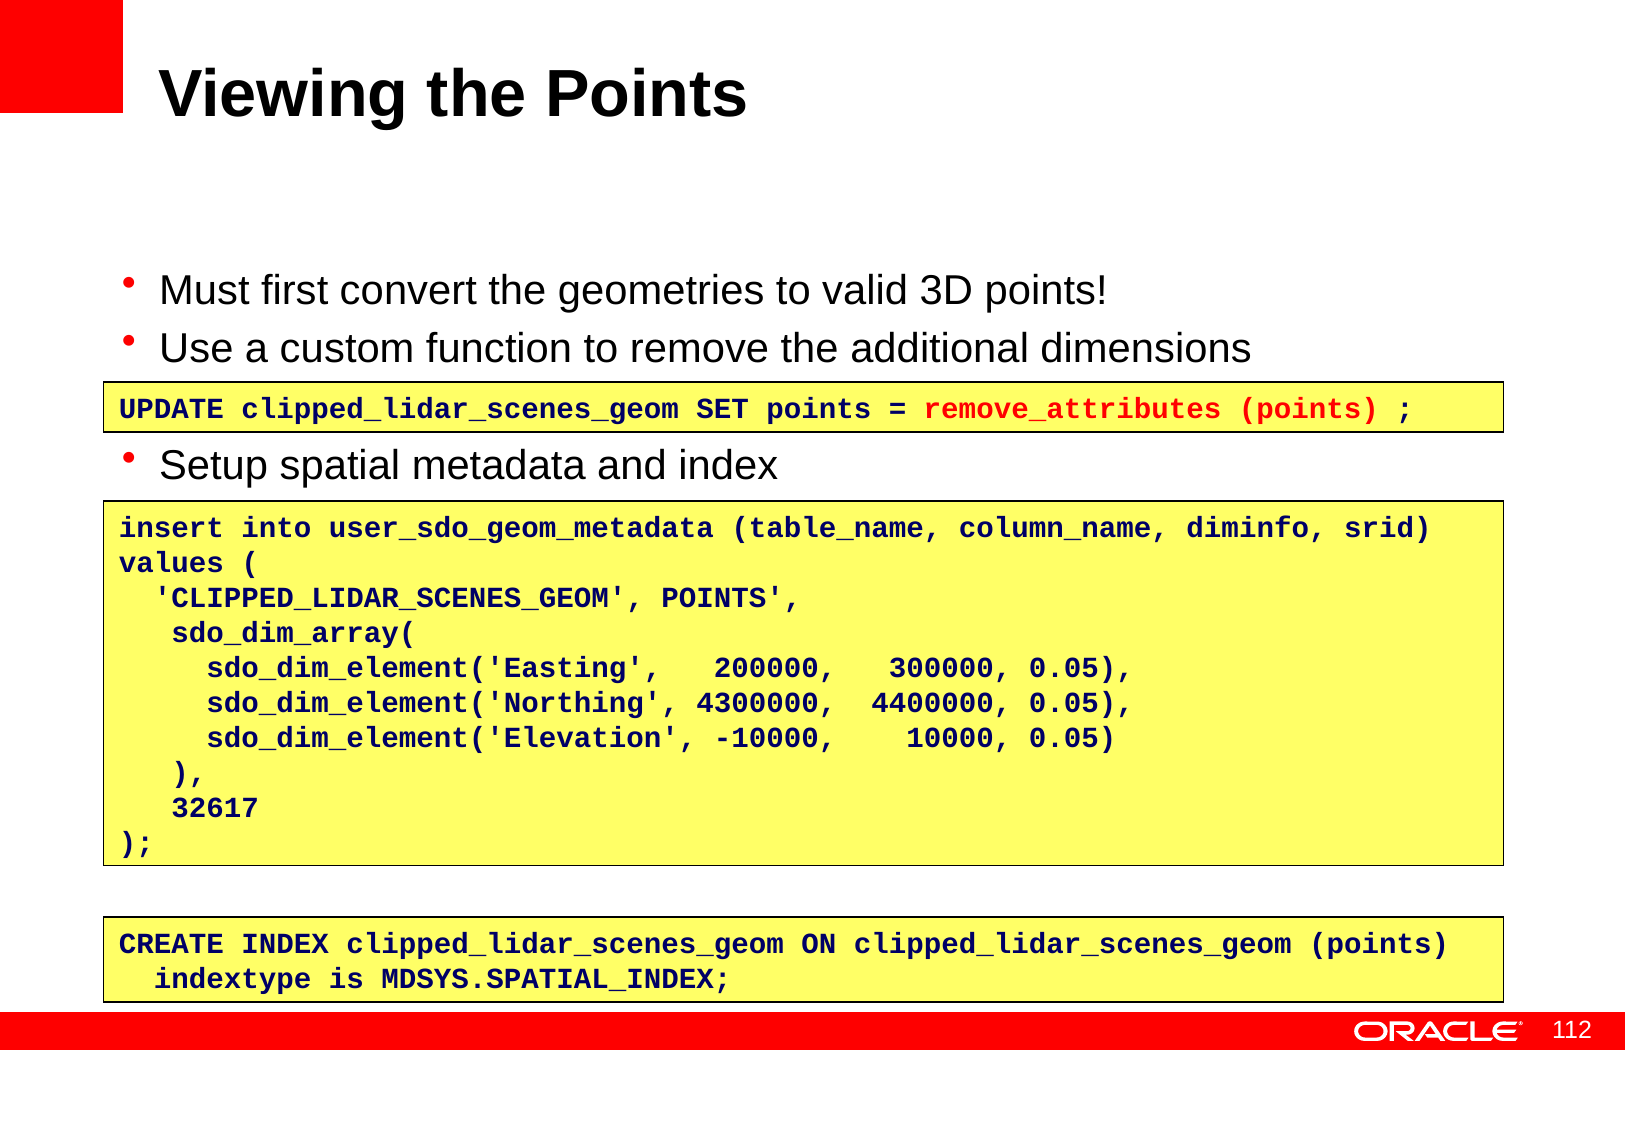

# Viewing the Points
Must first convert the geometries to valid 3D points!
Use a custom function to remove the additional dimensions

Setup spatial metadata and index

UPDATE clipped_lidar_scenes_geom SET points = remove_attributes (points) ;
insert into user_sdo_geom_metadata (table_name, column_name, diminfo, srid)
values (
  'CLIPPED_LIDAR_SCENES_GEOM', POINTS',
   sdo_dim_array(
     sdo_dim_element('Easting',   200000,   300000, 0.05),
     sdo_dim_element('Northing', 4300000,  4400000, 0.05),
     sdo_dim_element('Elevation', -10000,    10000, 0.05)
   ),
   32617
);
CREATE INDEX clipped_lidar_scenes_geom ON clipped_lidar_scenes_geom (points)
  indextype is MDSYS.SPATIAL_INDEX;